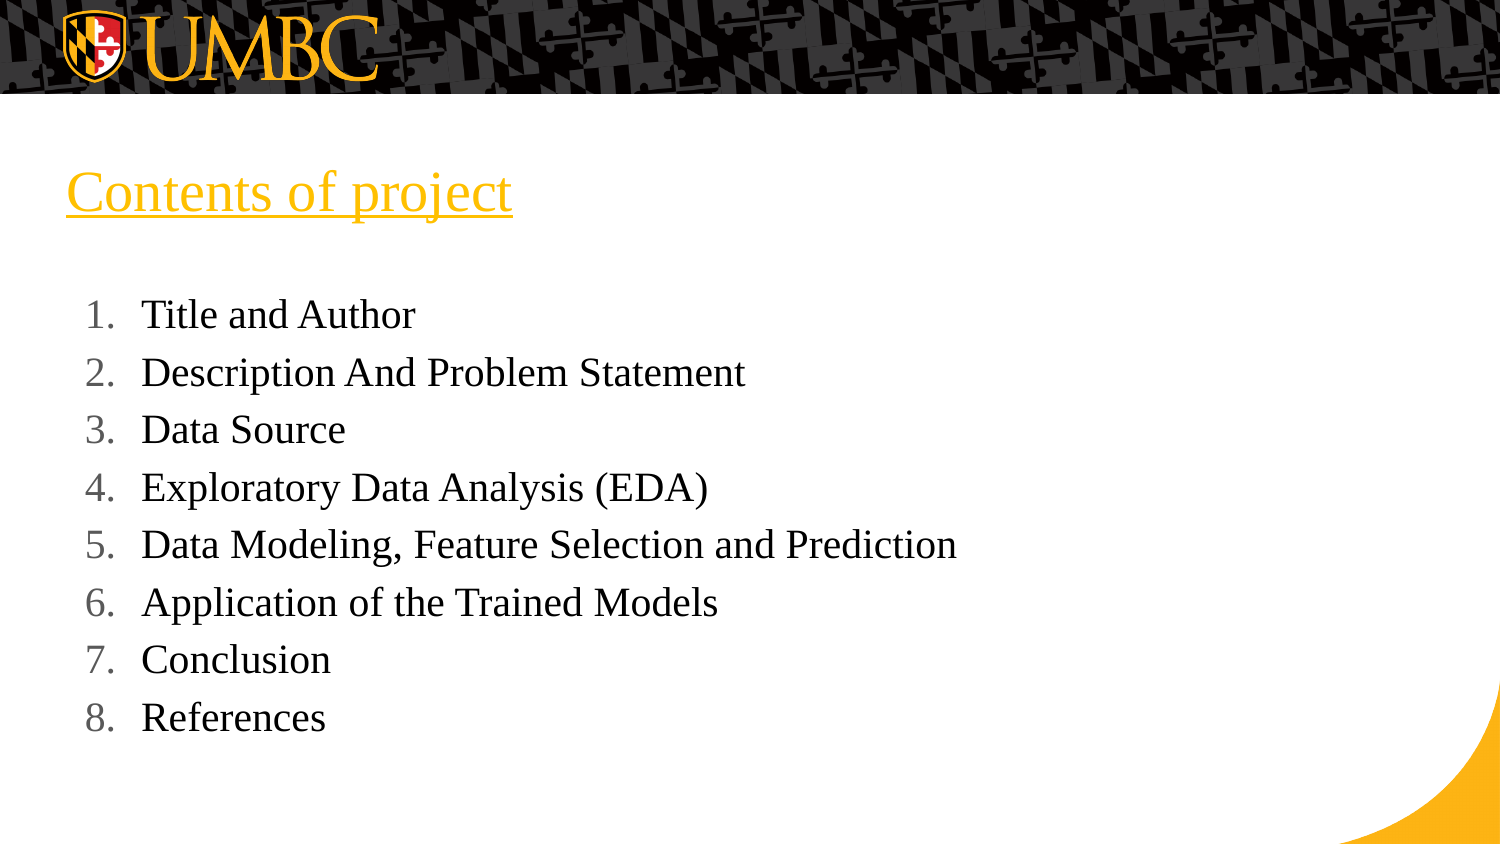

# Contents of project
Title and Author
Description And Problem Statement
Data Source
Exploratory Data Analysis (EDA)
Data Modeling, Feature Selection and Prediction
Application of the Trained Models
Conclusion
References